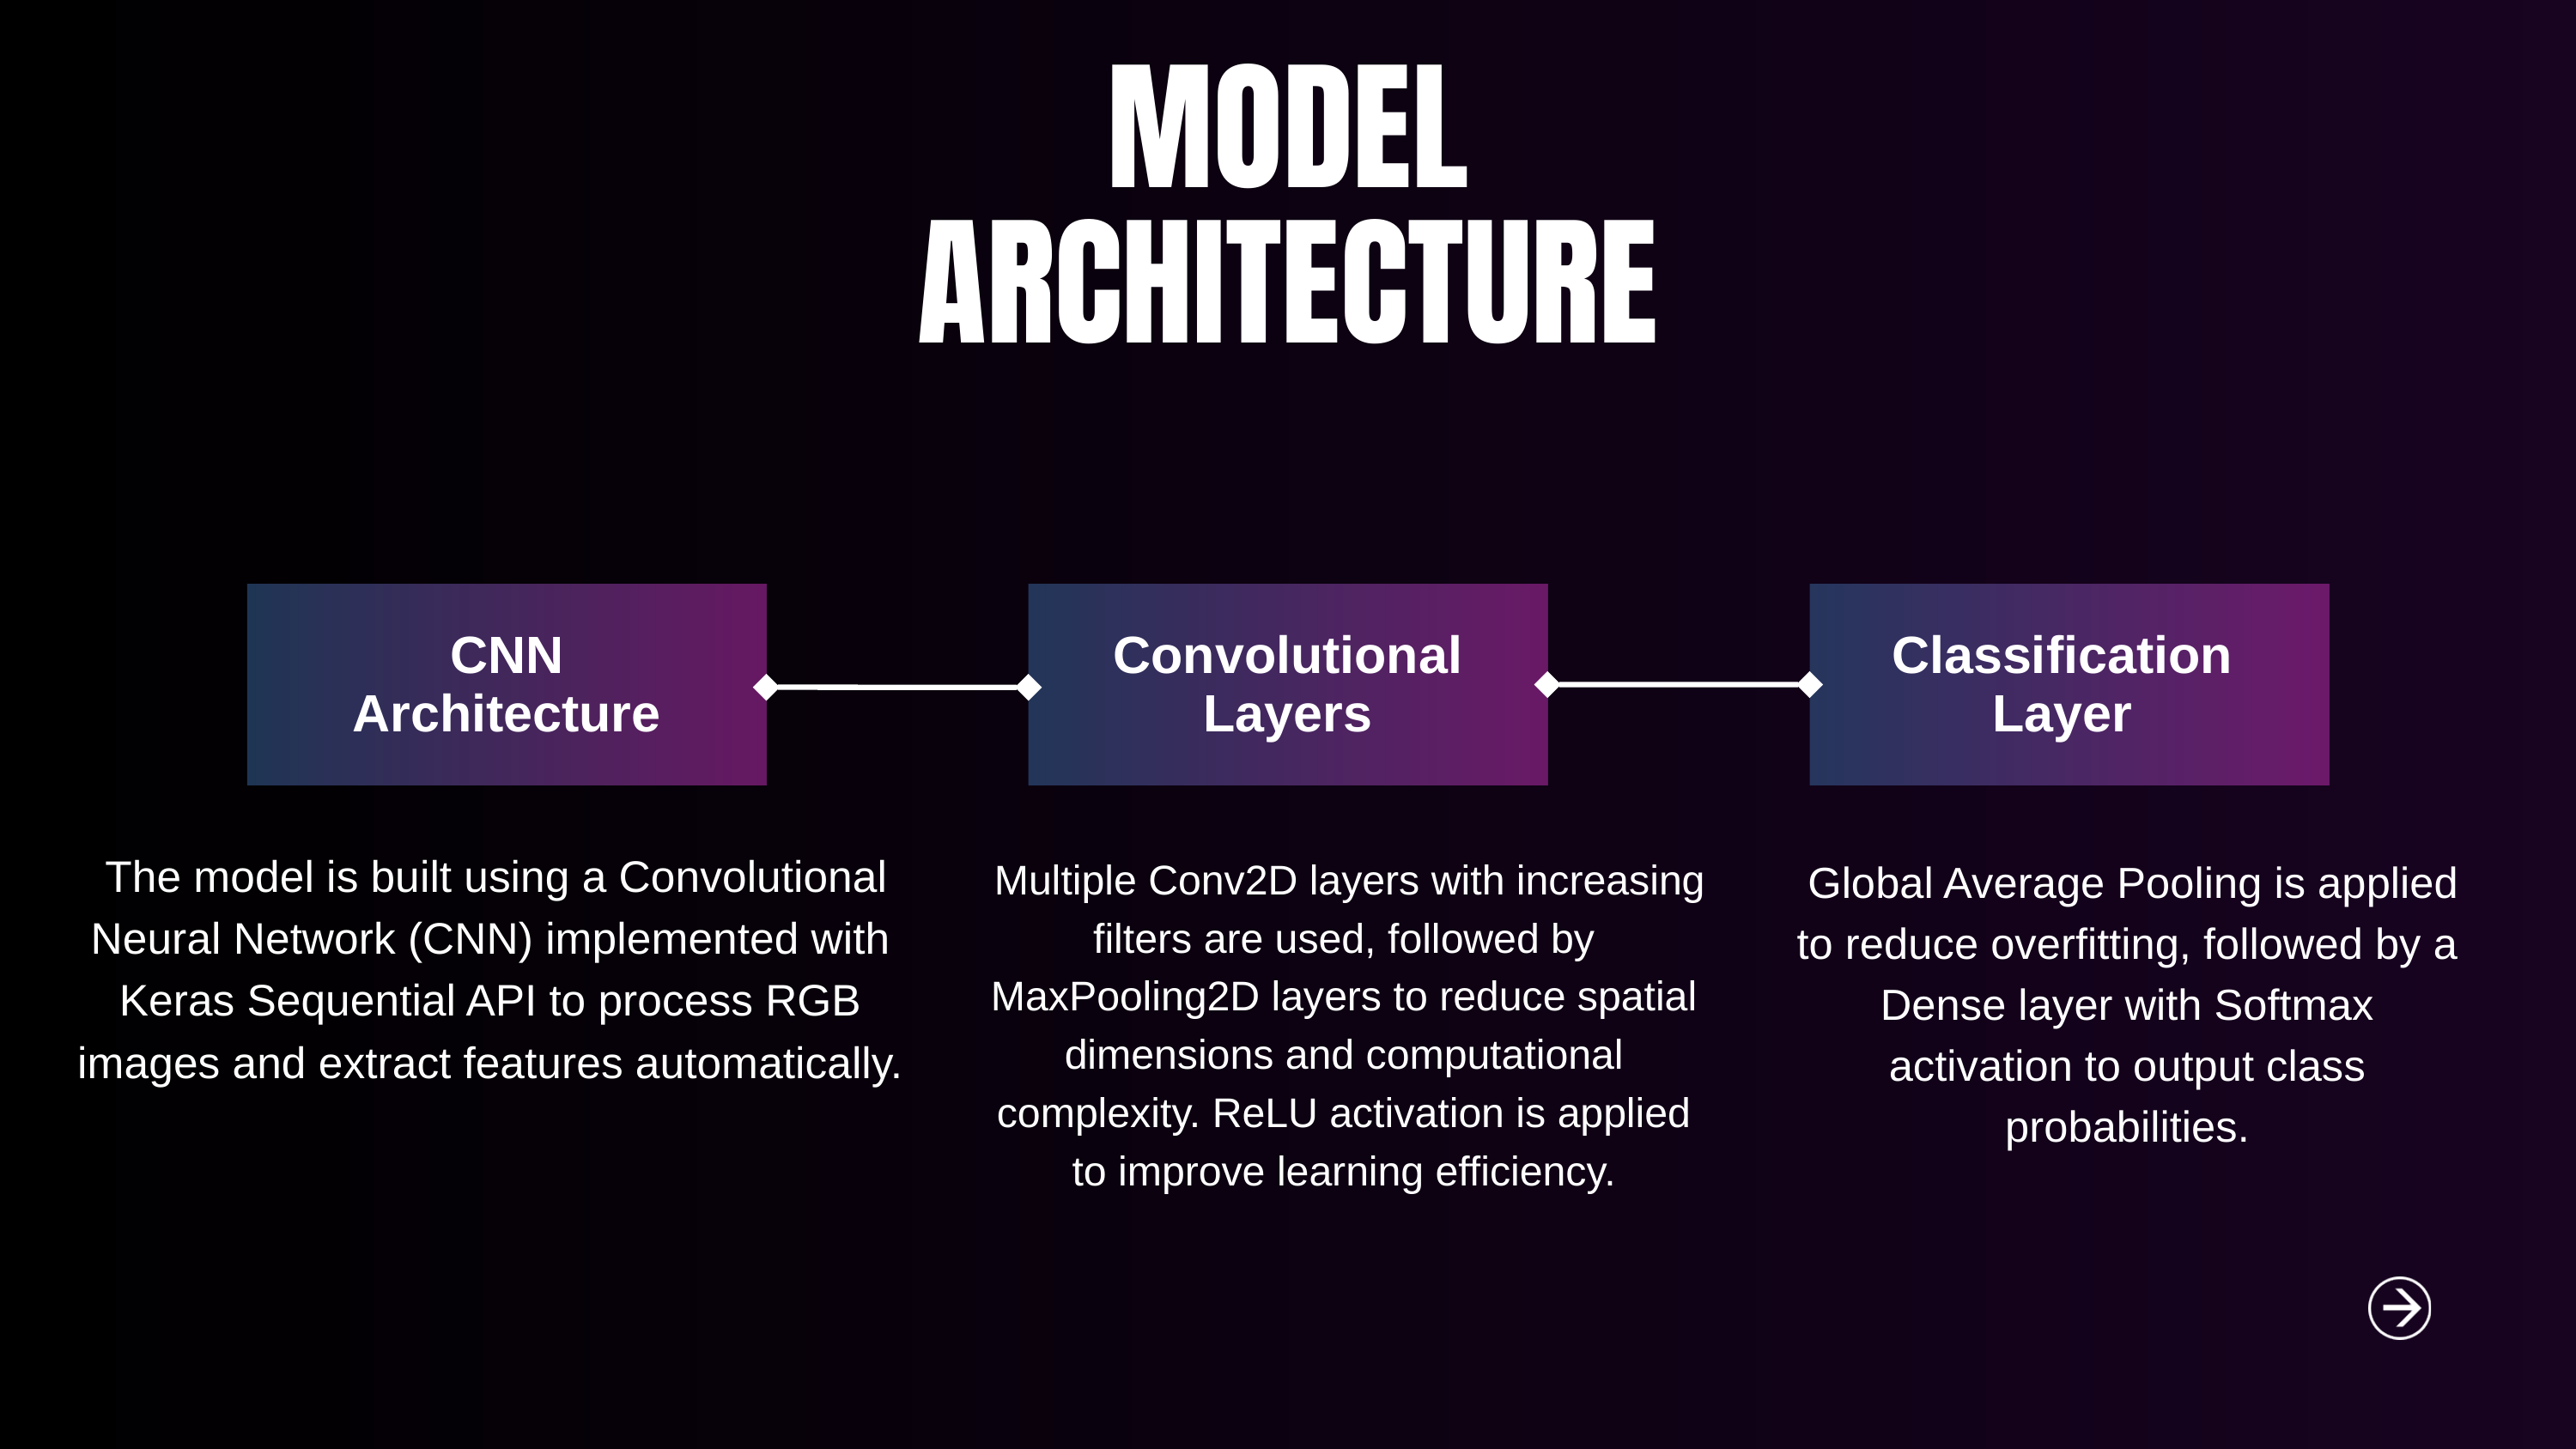

MODEL ARCHITECTURE

CNN Architecture
Convolutional Layers
Classification Layer

 The model is built using a Convolutional Neural Network (CNN) implemented with Keras Sequential API to process RGB images and extract features automatically.

 Global Average Pooling is applied to reduce overfitting, followed by a Dense layer with Softmax activation to output class probabilities.

 Multiple Conv2D layers with increasing filters are used, followed by MaxPooling2D layers to reduce spatial dimensions and computational complexity. ReLU activation is applied to improve learning efficiency.